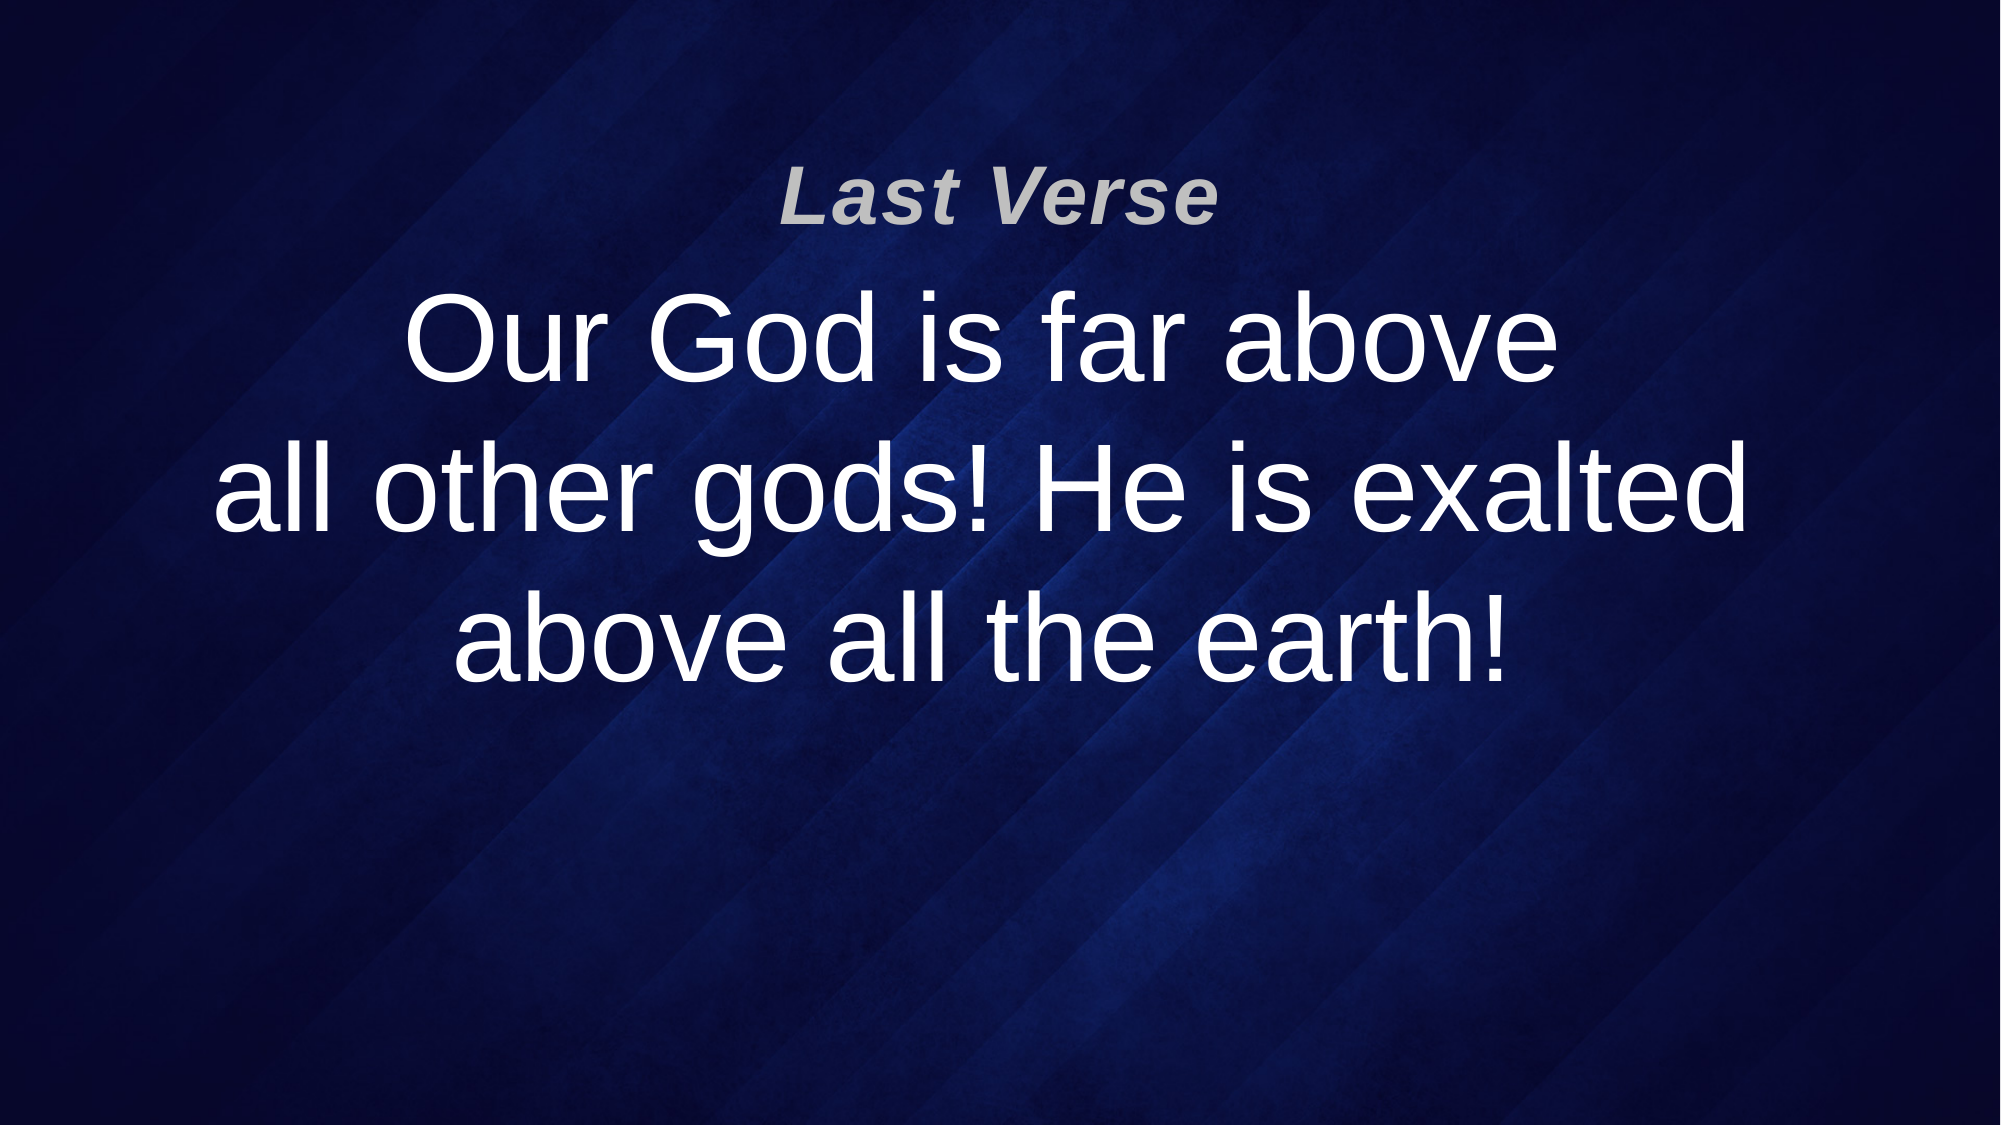

Last Verse
# Our God is far above all other gods! He is exalted above all the earth!